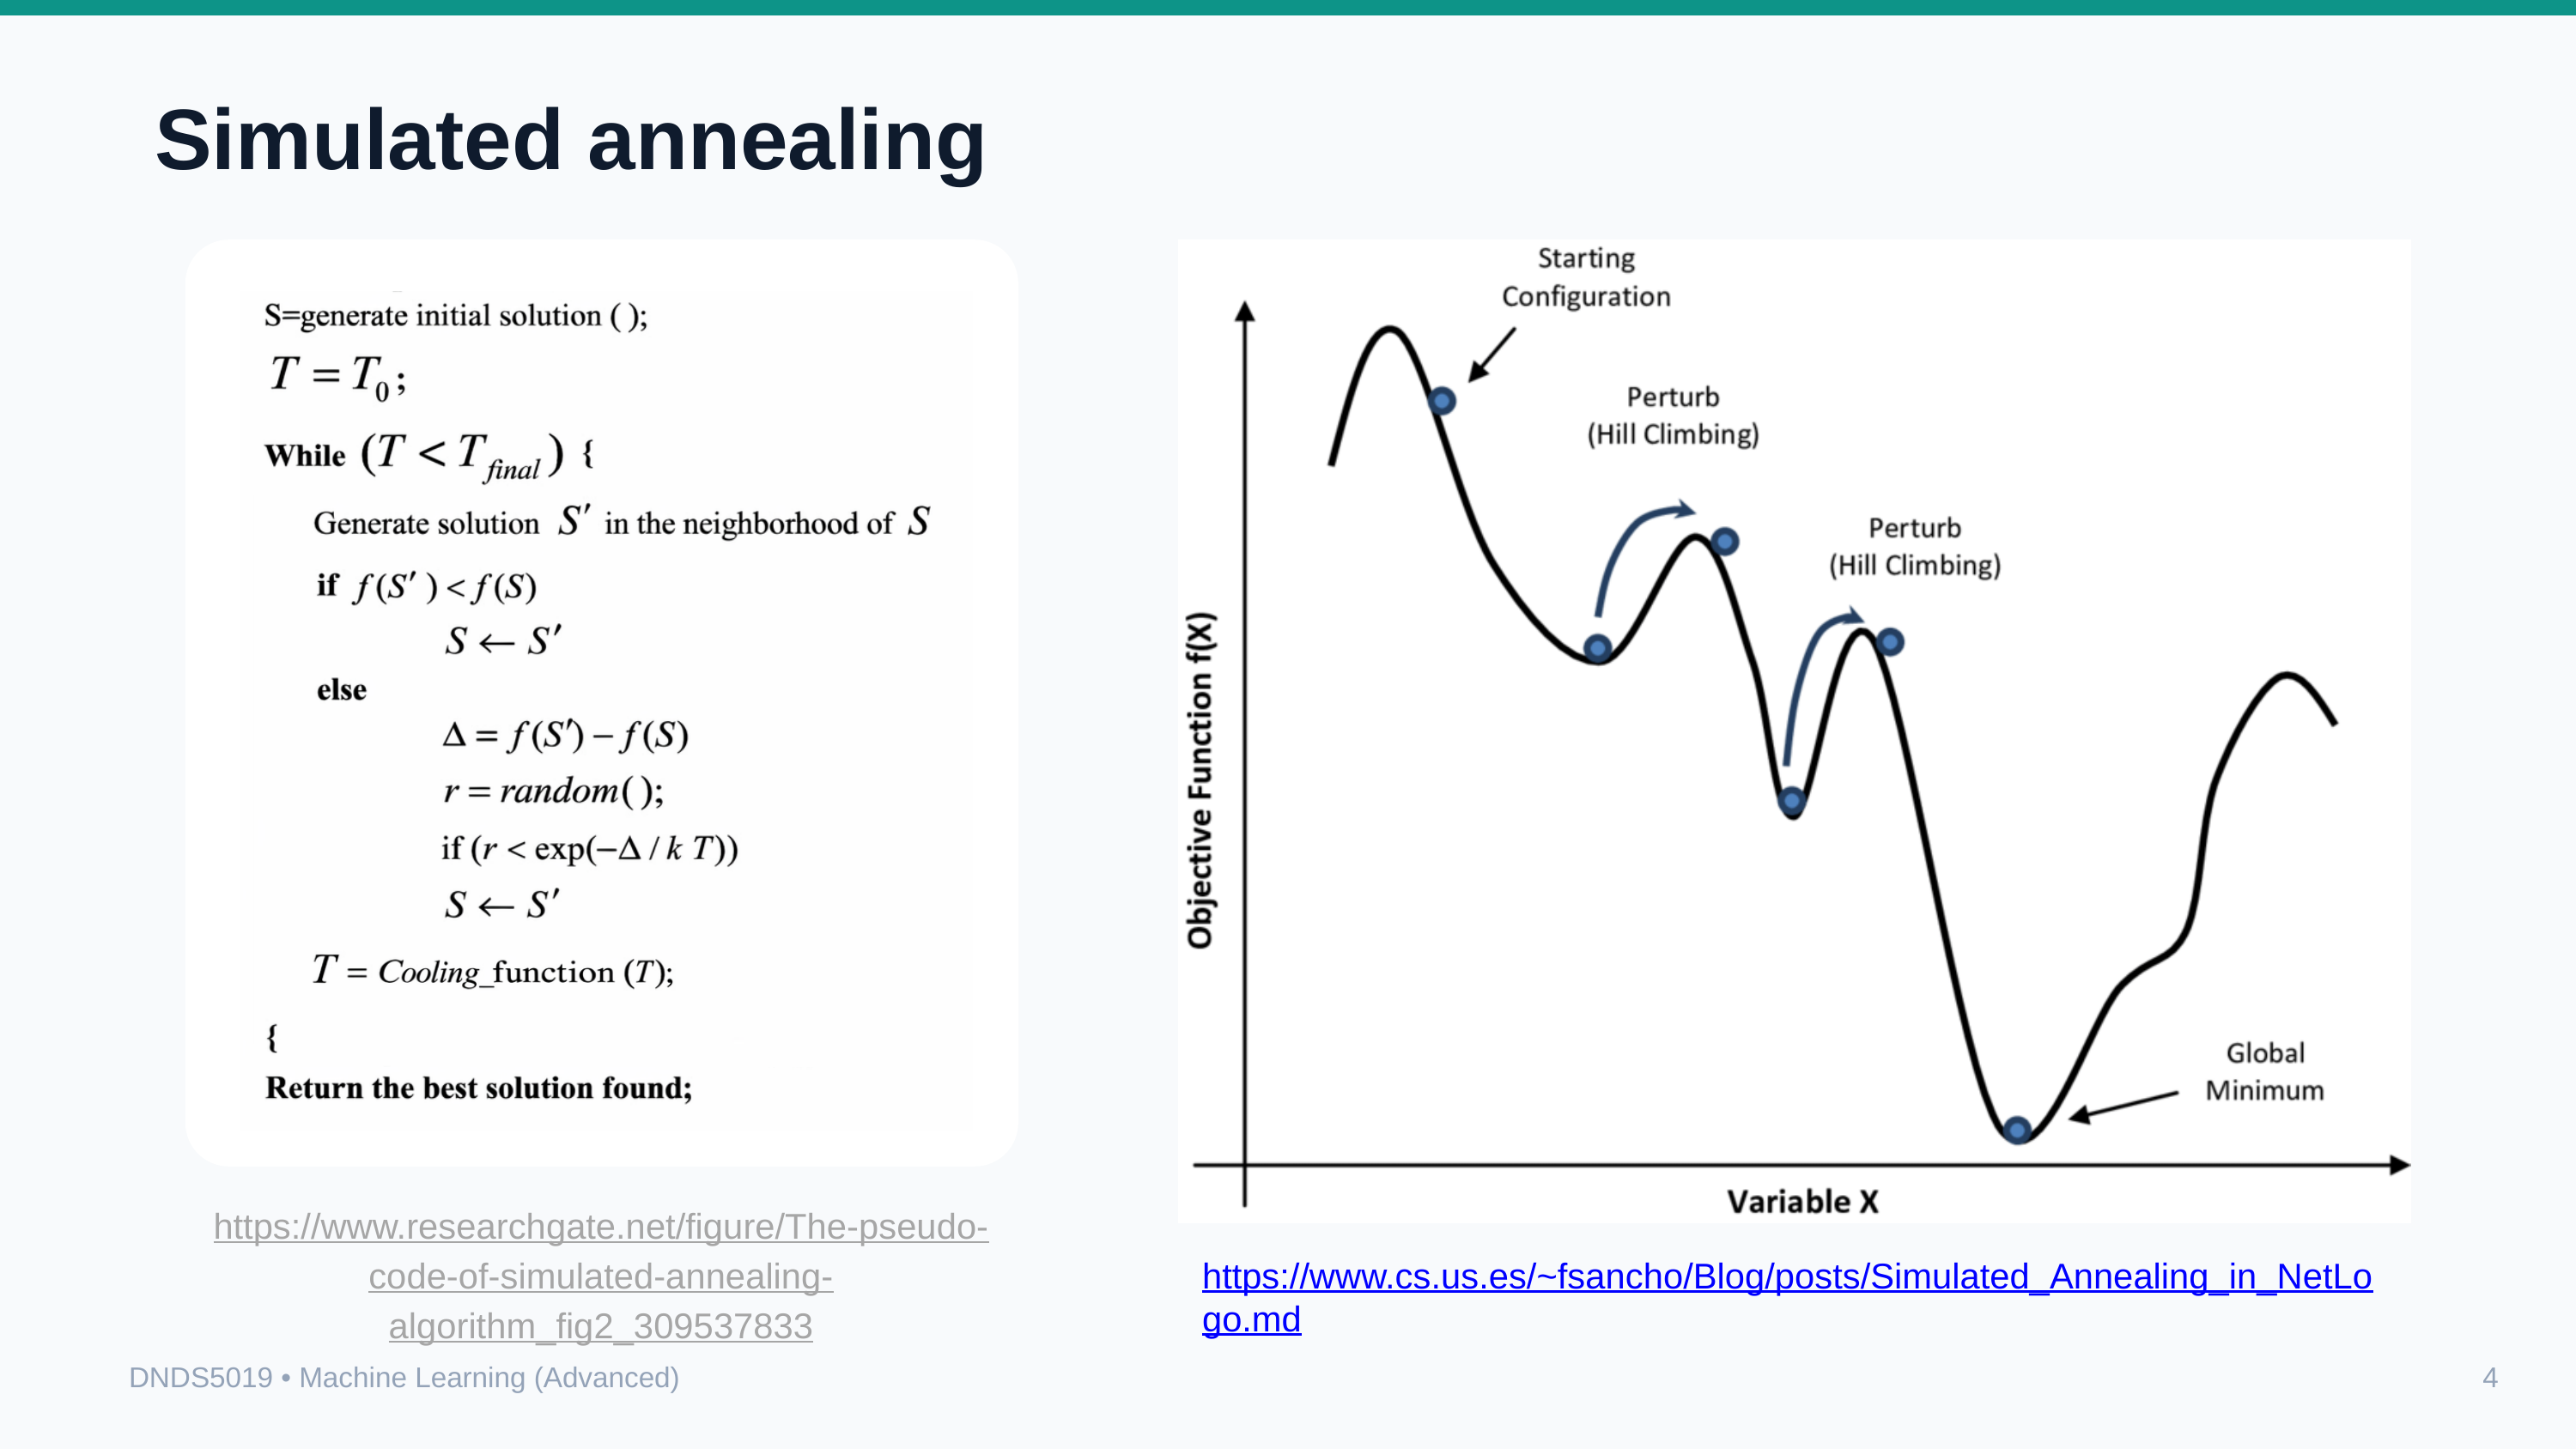

Simulated annealing

https://www.researchgate.net/figure/The-pseudo-code-of-simulated-annealing-algorithm_fig2_309537833
https://www.cs.us.es/~fsancho/Blog/posts/Simulated_Annealing_in_NetLogo.md

DNDS5019 • Machine Learning (Advanced)

4